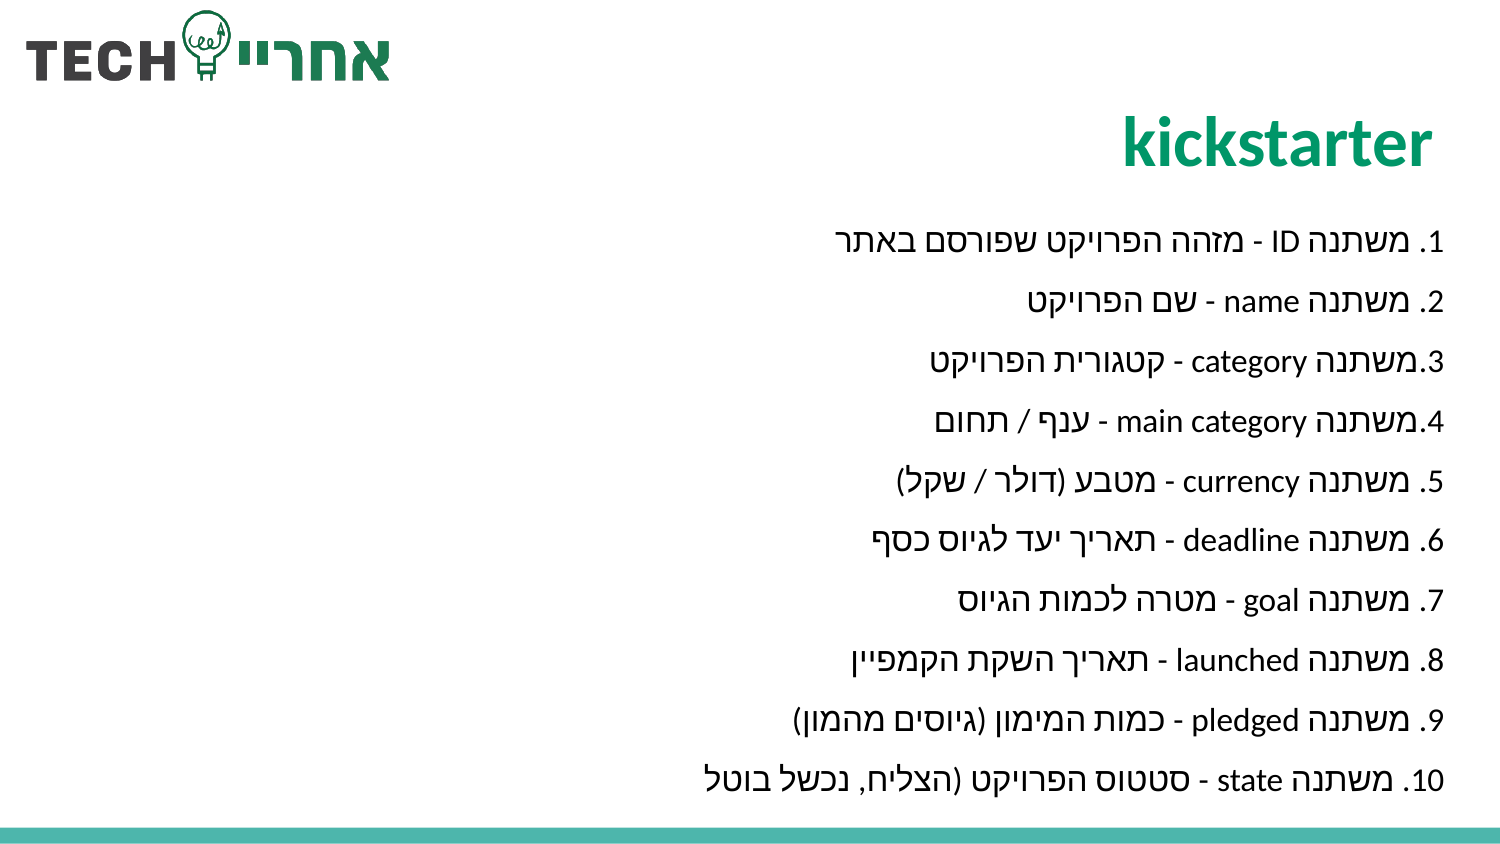

# kickstarter
1. משתנה ID - מזהה הפרויקט שפורסם באתר
2. משתנה name - שם הפרויקט
3.משתנה category - קטגורית הפרויקט
4.משתנה main category - ענף / תחום
5. משתנה currency - מטבע (דולר / שקל)
6. משתנה deadline - תאריך יעד לגיוס כסף
7. משתנה goal - מטרה לכמות הגיוס
8. משתנה launched - תאריך השקת הקמפיין
9. משתנה pledged - כמות המימון (גיוסים מהמון)
10. משתנה state - סטטוס הפרויקט (הצליח, נכשל בוטל